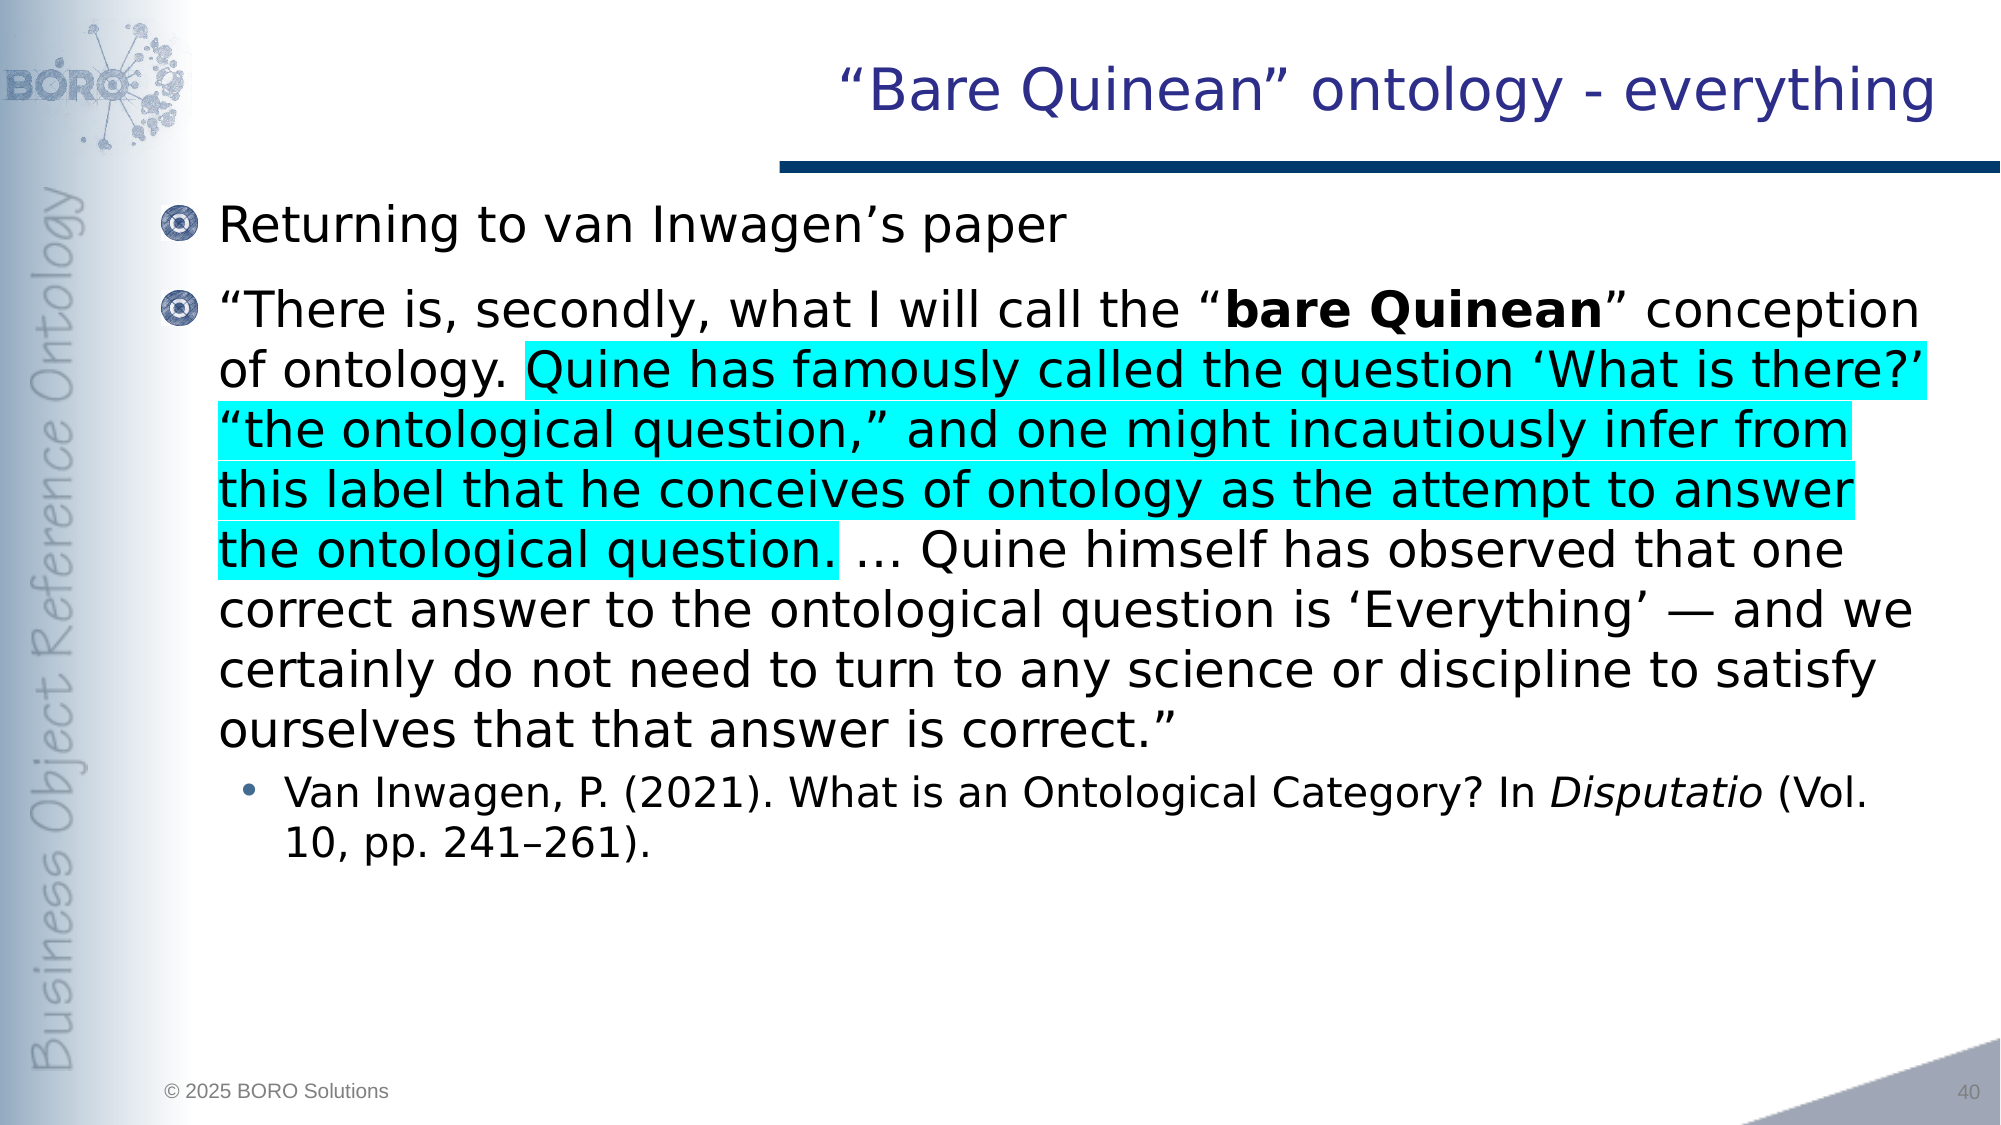

# “Bare Quinean” ontology - everything
Returning to van Inwagen’s paper
“There is, secondly, what I will call the “bare Quinean” conception of ontology. Quine has famously called the question ‘What is there?’ “the ontological question,” and one might incautiously infer from this label that he conceives of ontology as the attempt to answer the ontological question. … Quine himself has observed that one correct answer to the ontological question is ‘Everything’ — and we certainly do not need to turn to any science or discipline to satisfy ourselves that that answer is correct.”
Van Inwagen, P. (2021). What is an Ontological Category? In Disputatio (Vol. 10, pp. 241–261).

40